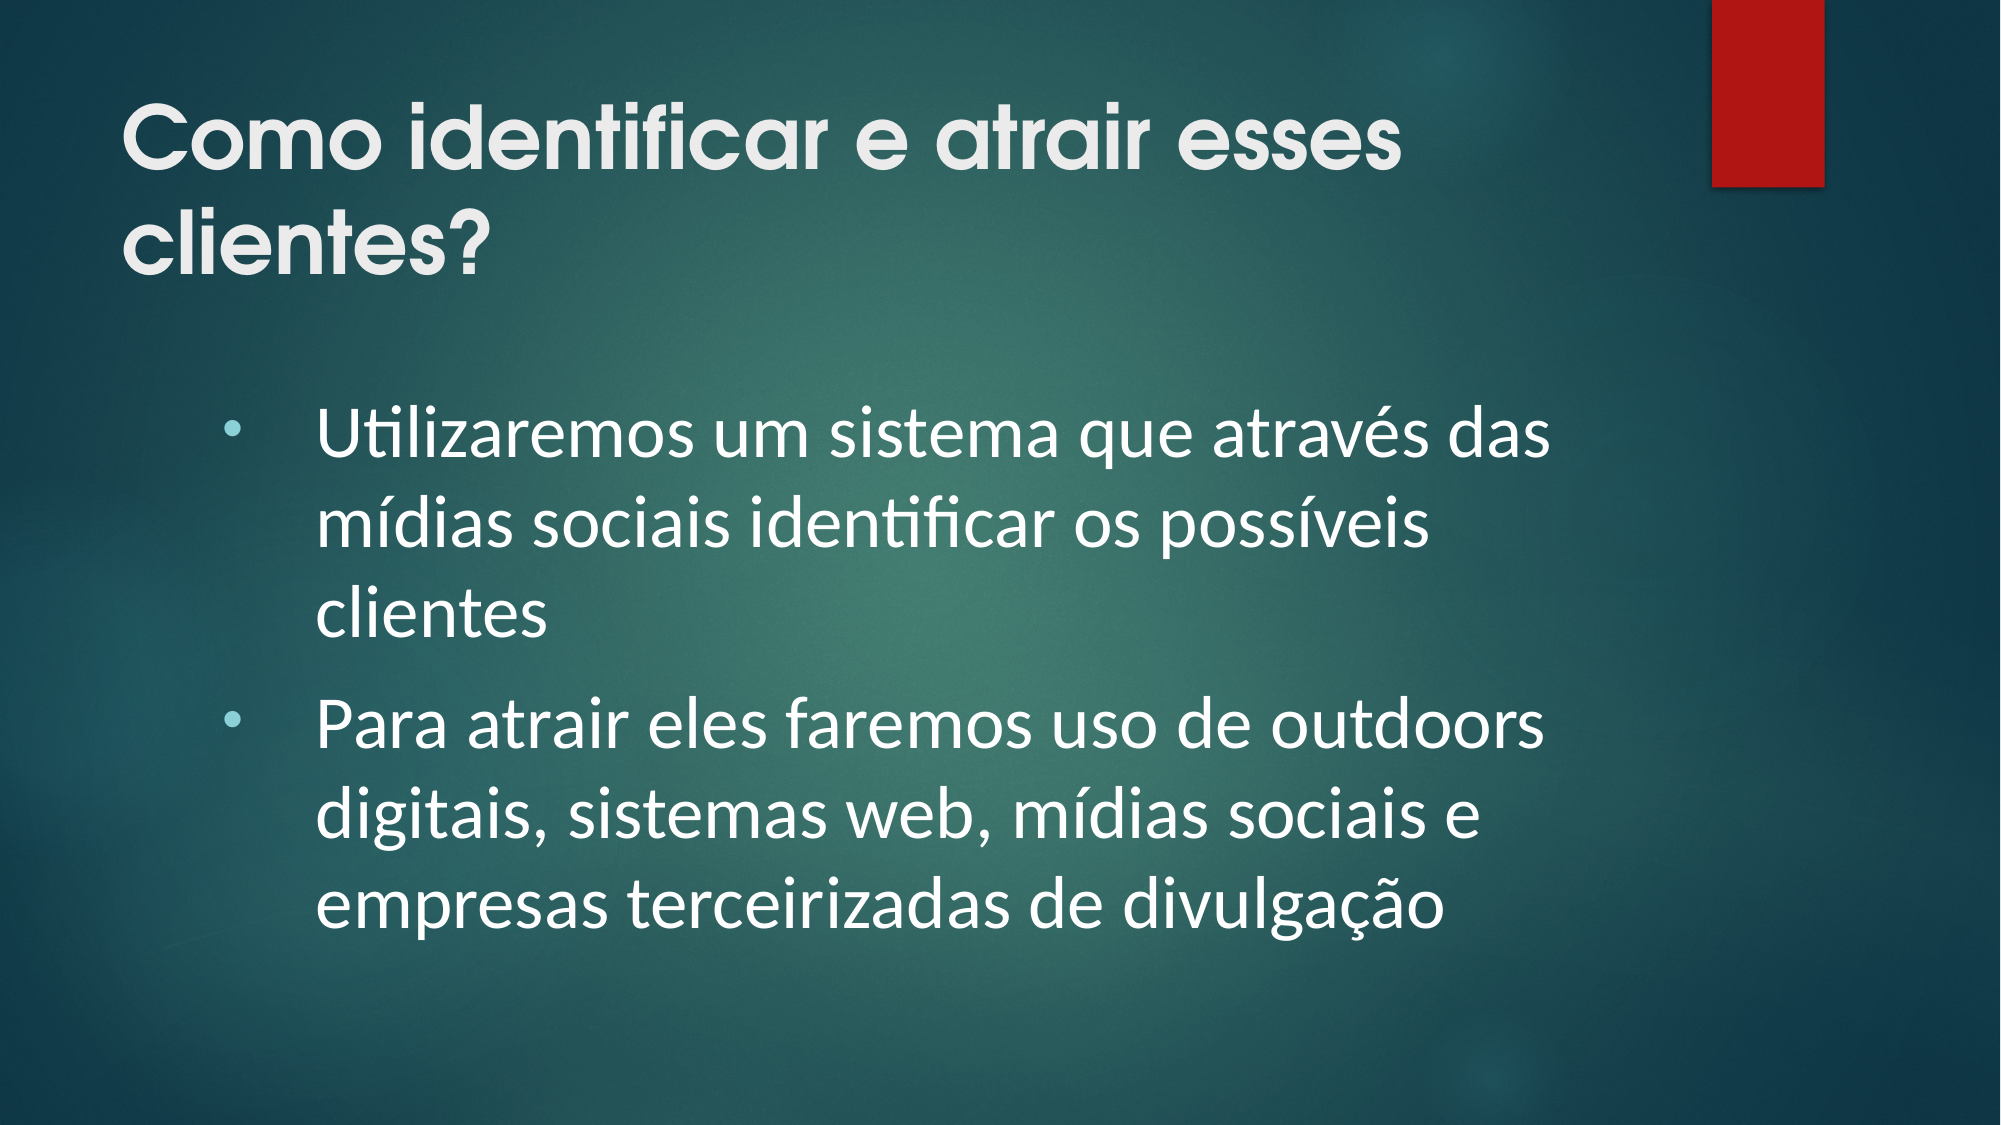

# Como identificar e atrair esses clientes?
Utilizaremos um sistema que através das mídias sociais identificar os possíveis clientes
Para atrair eles faremos uso de outdoors digitais, sistemas web, mídias sociais e empresas terceirizadas de divulgação